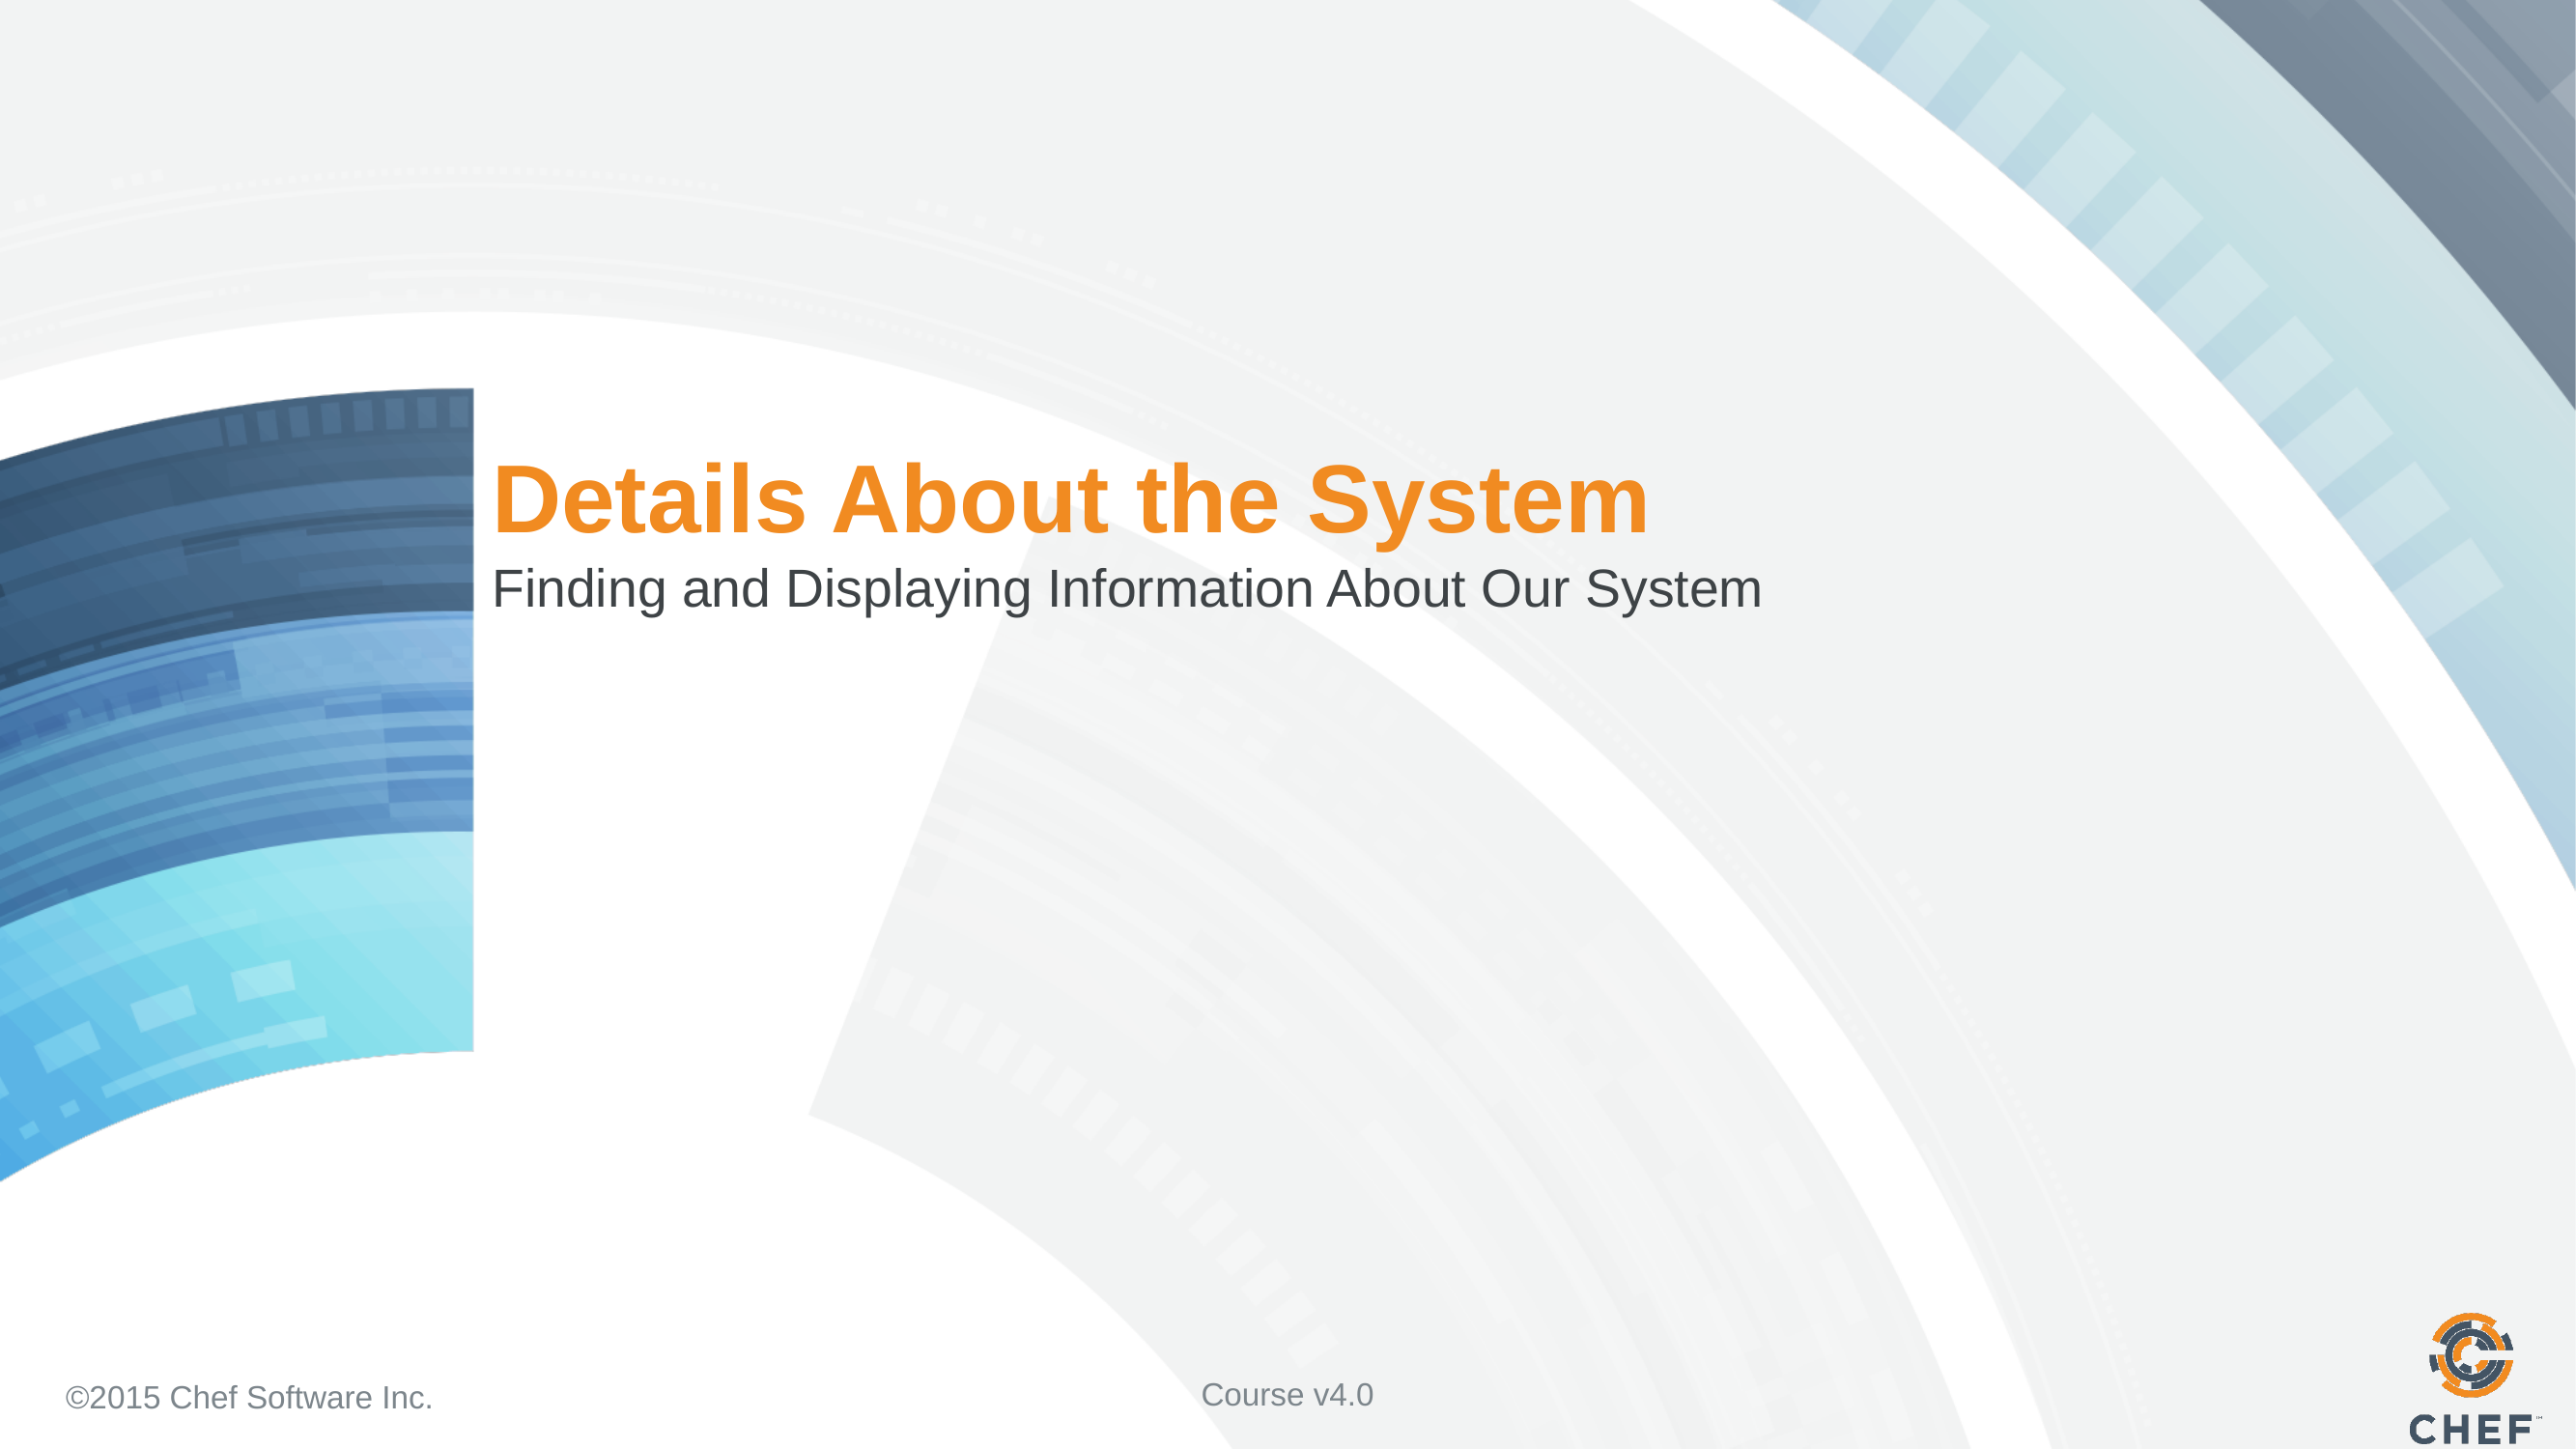

# Details About the System
Finding and Displaying Information About Our System
Course v4.0
©2015 Chef Software Inc.